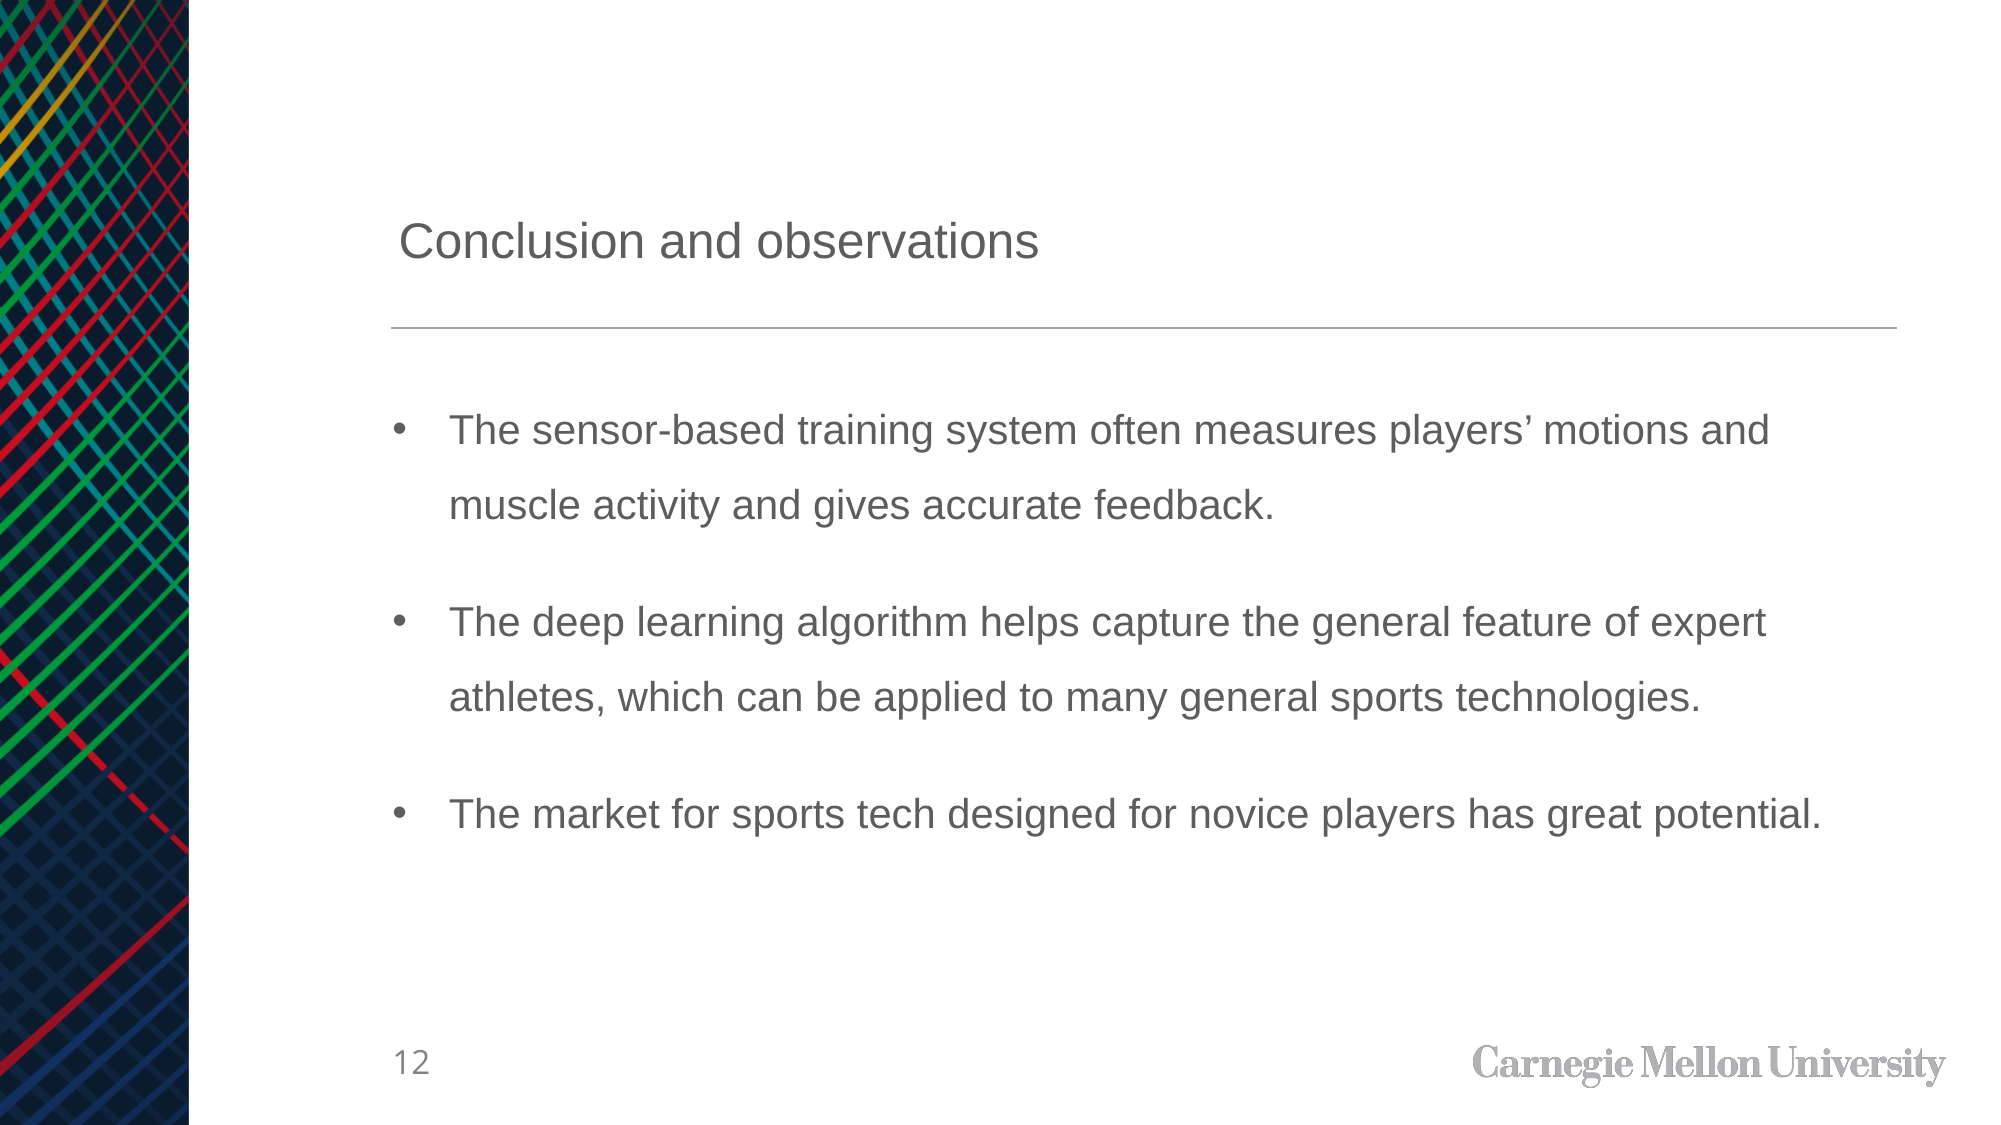

Conclusion and observations
The sensor-based training system often measures players’ motions and muscle activity and gives accurate feedback.
The deep learning algorithm helps capture the general feature of expert athletes, which can be applied to many general sports technologies.
The market for sports tech designed for novice players has great potential.
12